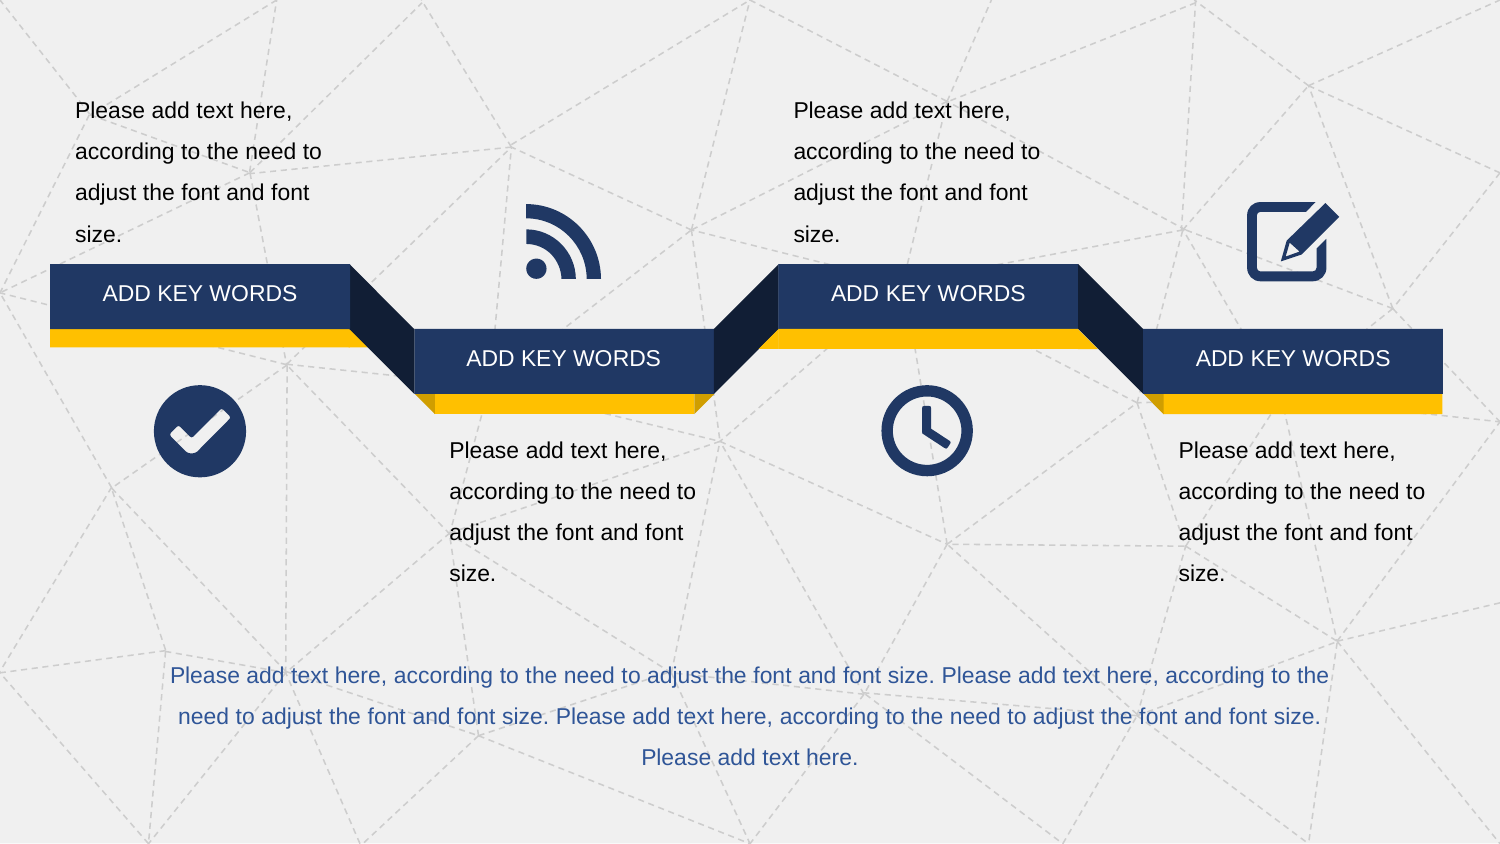

Please add text here, according to the need to adjust the font and font size.
Please add text here, according to the need to adjust the font and font size.

ADD KEY WORDS

ADD KEY WORDS

ADD KEY WORDS

ADD KEY WORDS

Please add text here, according to the need to adjust the font and font size.
Please add text here, according to the need to adjust the font and font size.
Please add text here, according to the need to adjust the font and font size. Please add text here, according to the need to adjust the font and font size. Please add text here, according to the need to adjust the font and font size. Please add text here.